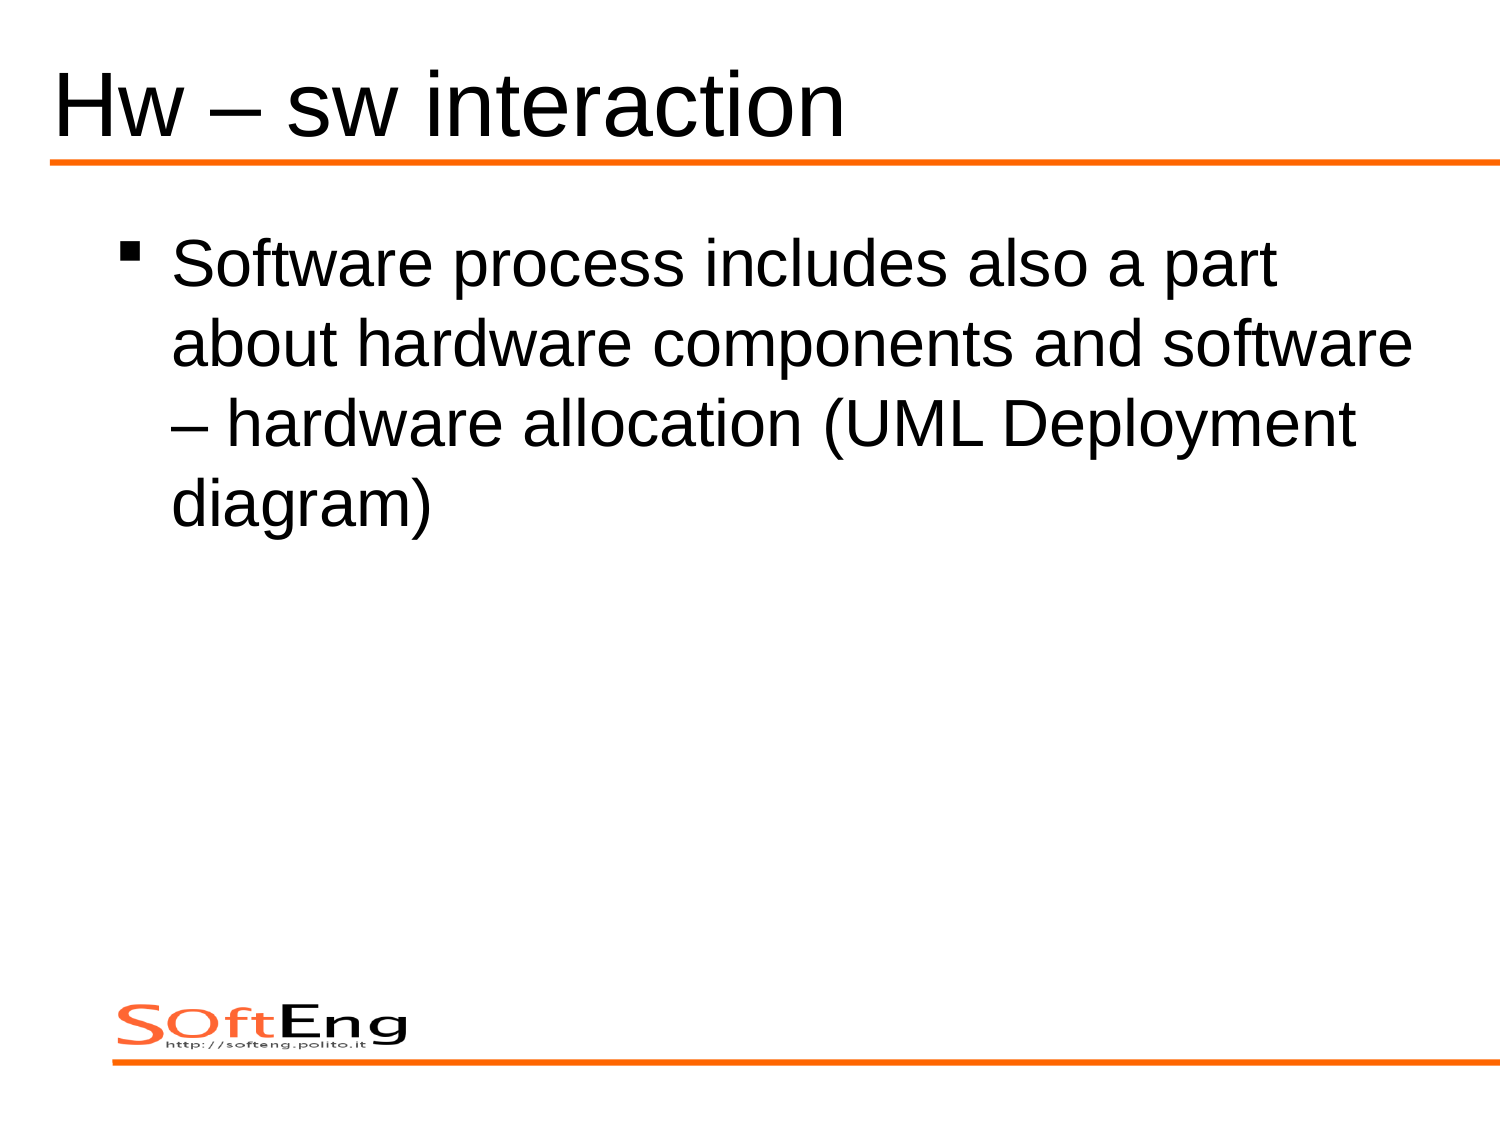

# Hw – sw interaction
Software process includes also a part about hardware components and software – hardware allocation (UML Deployment diagram)